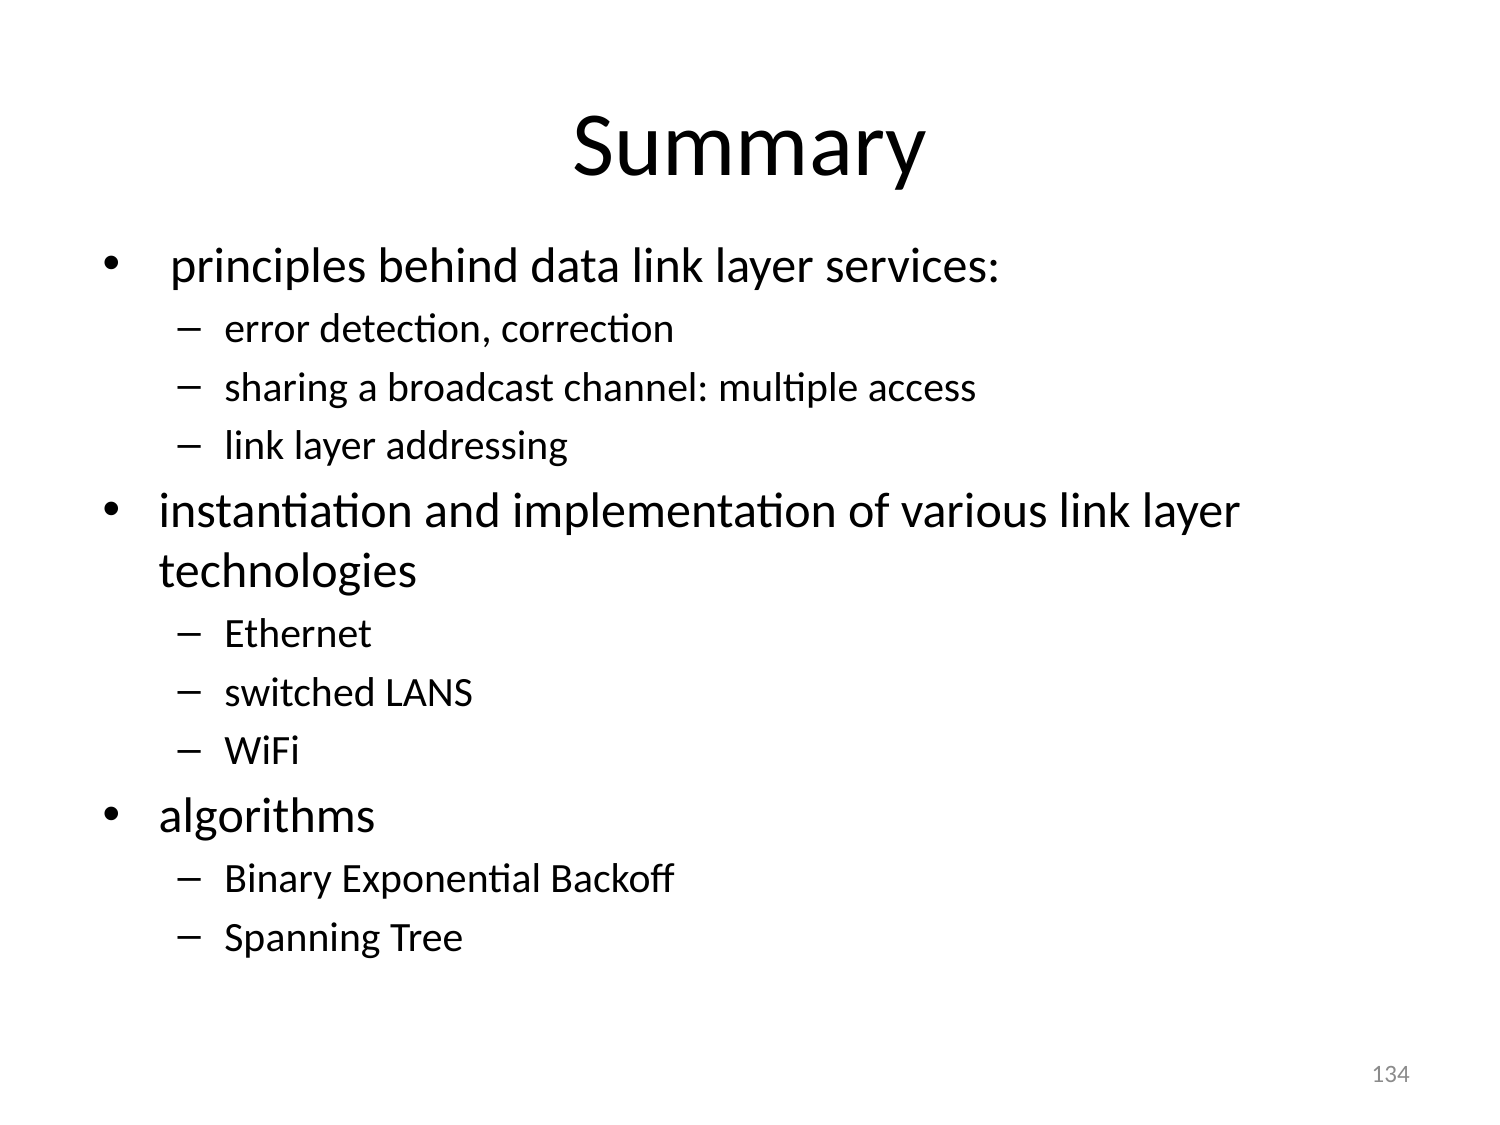

# Summary
 principles behind data link layer services:
error detection, correction
sharing a broadcast channel: multiple access
link layer addressing
instantiation and implementation of various link layer technologies
Ethernet
switched LANS
WiFi
algorithms
Binary Exponential Backoff
Spanning Tree

134